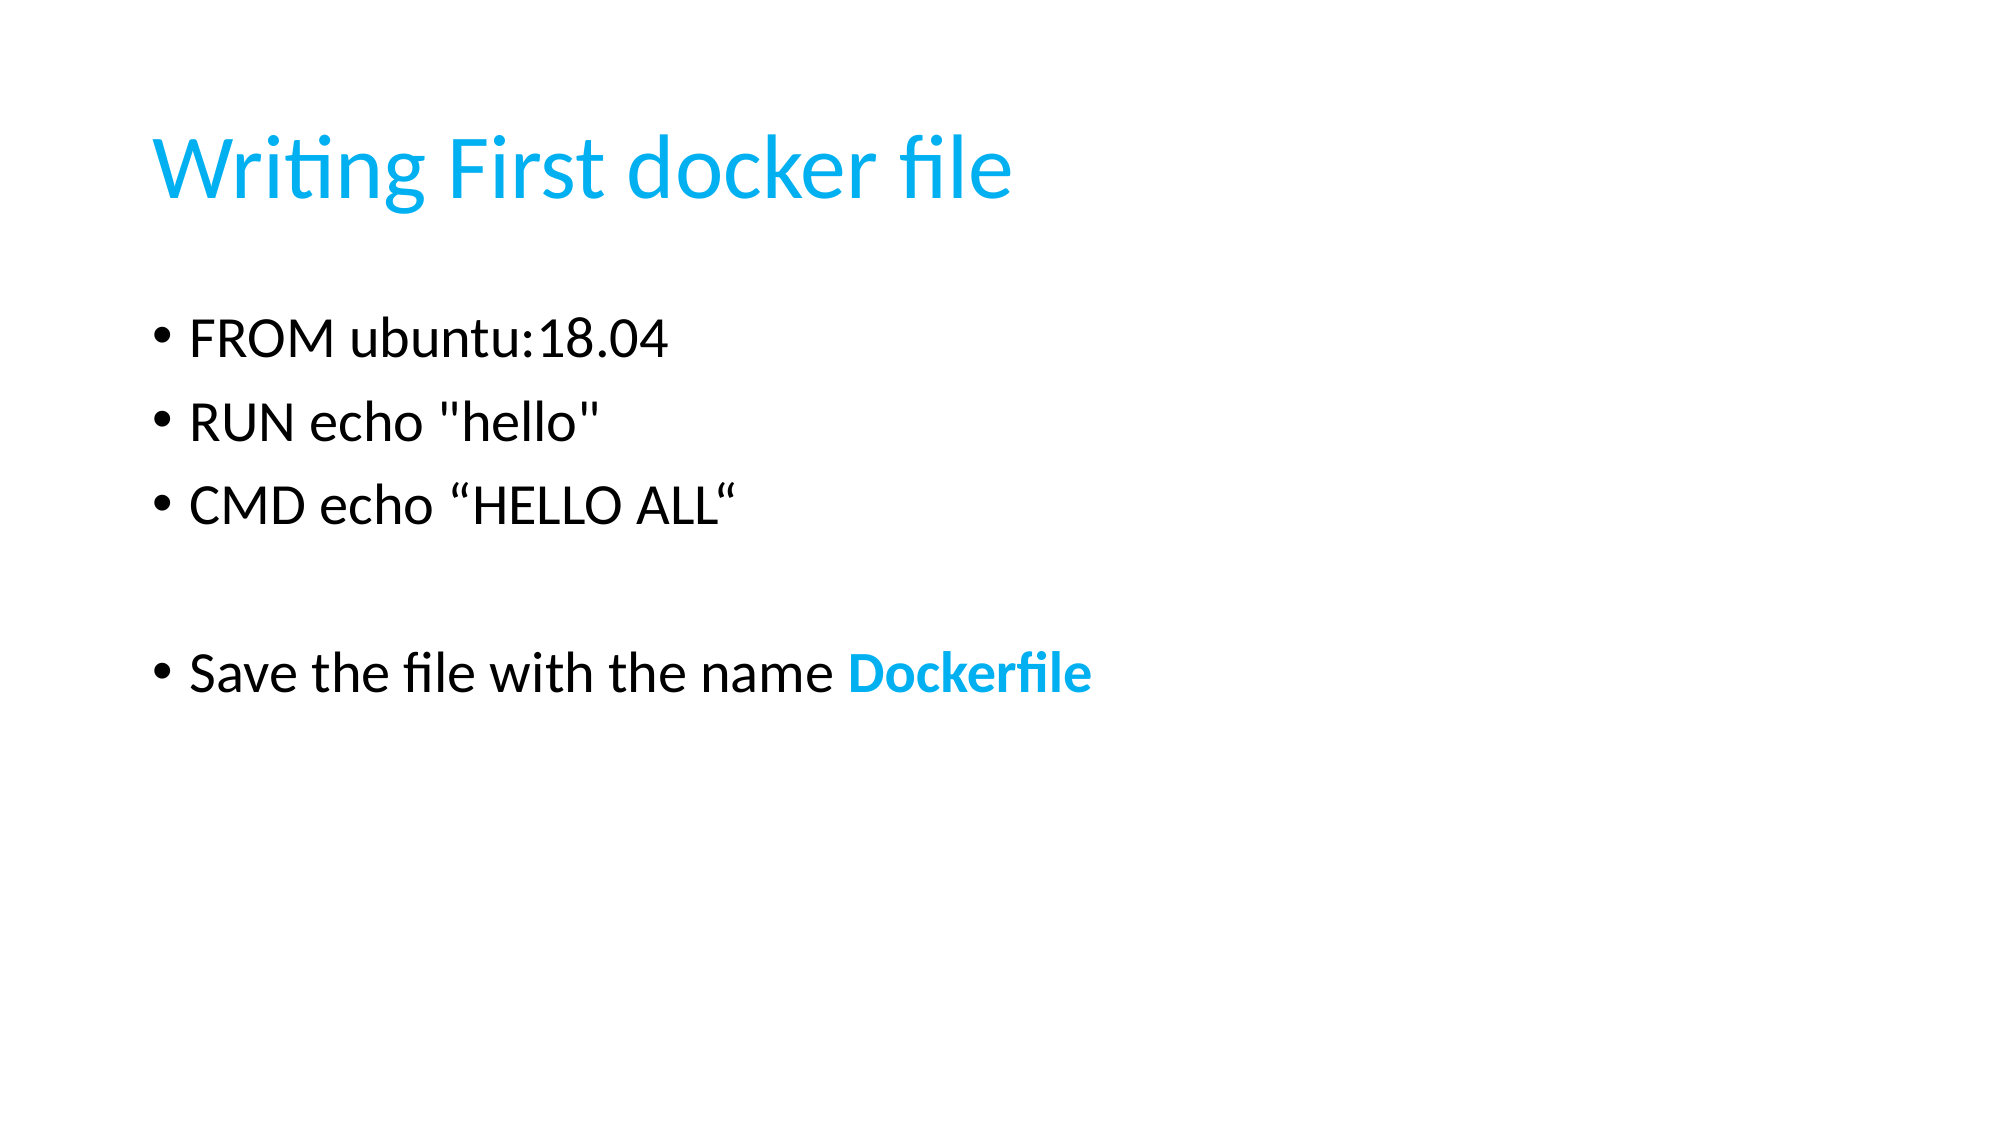

# Writing First docker file
FROM ubuntu:18.04
RUN echo "hello"
CMD echo “HELLO ALL“

Save the file with the name Dockerfile